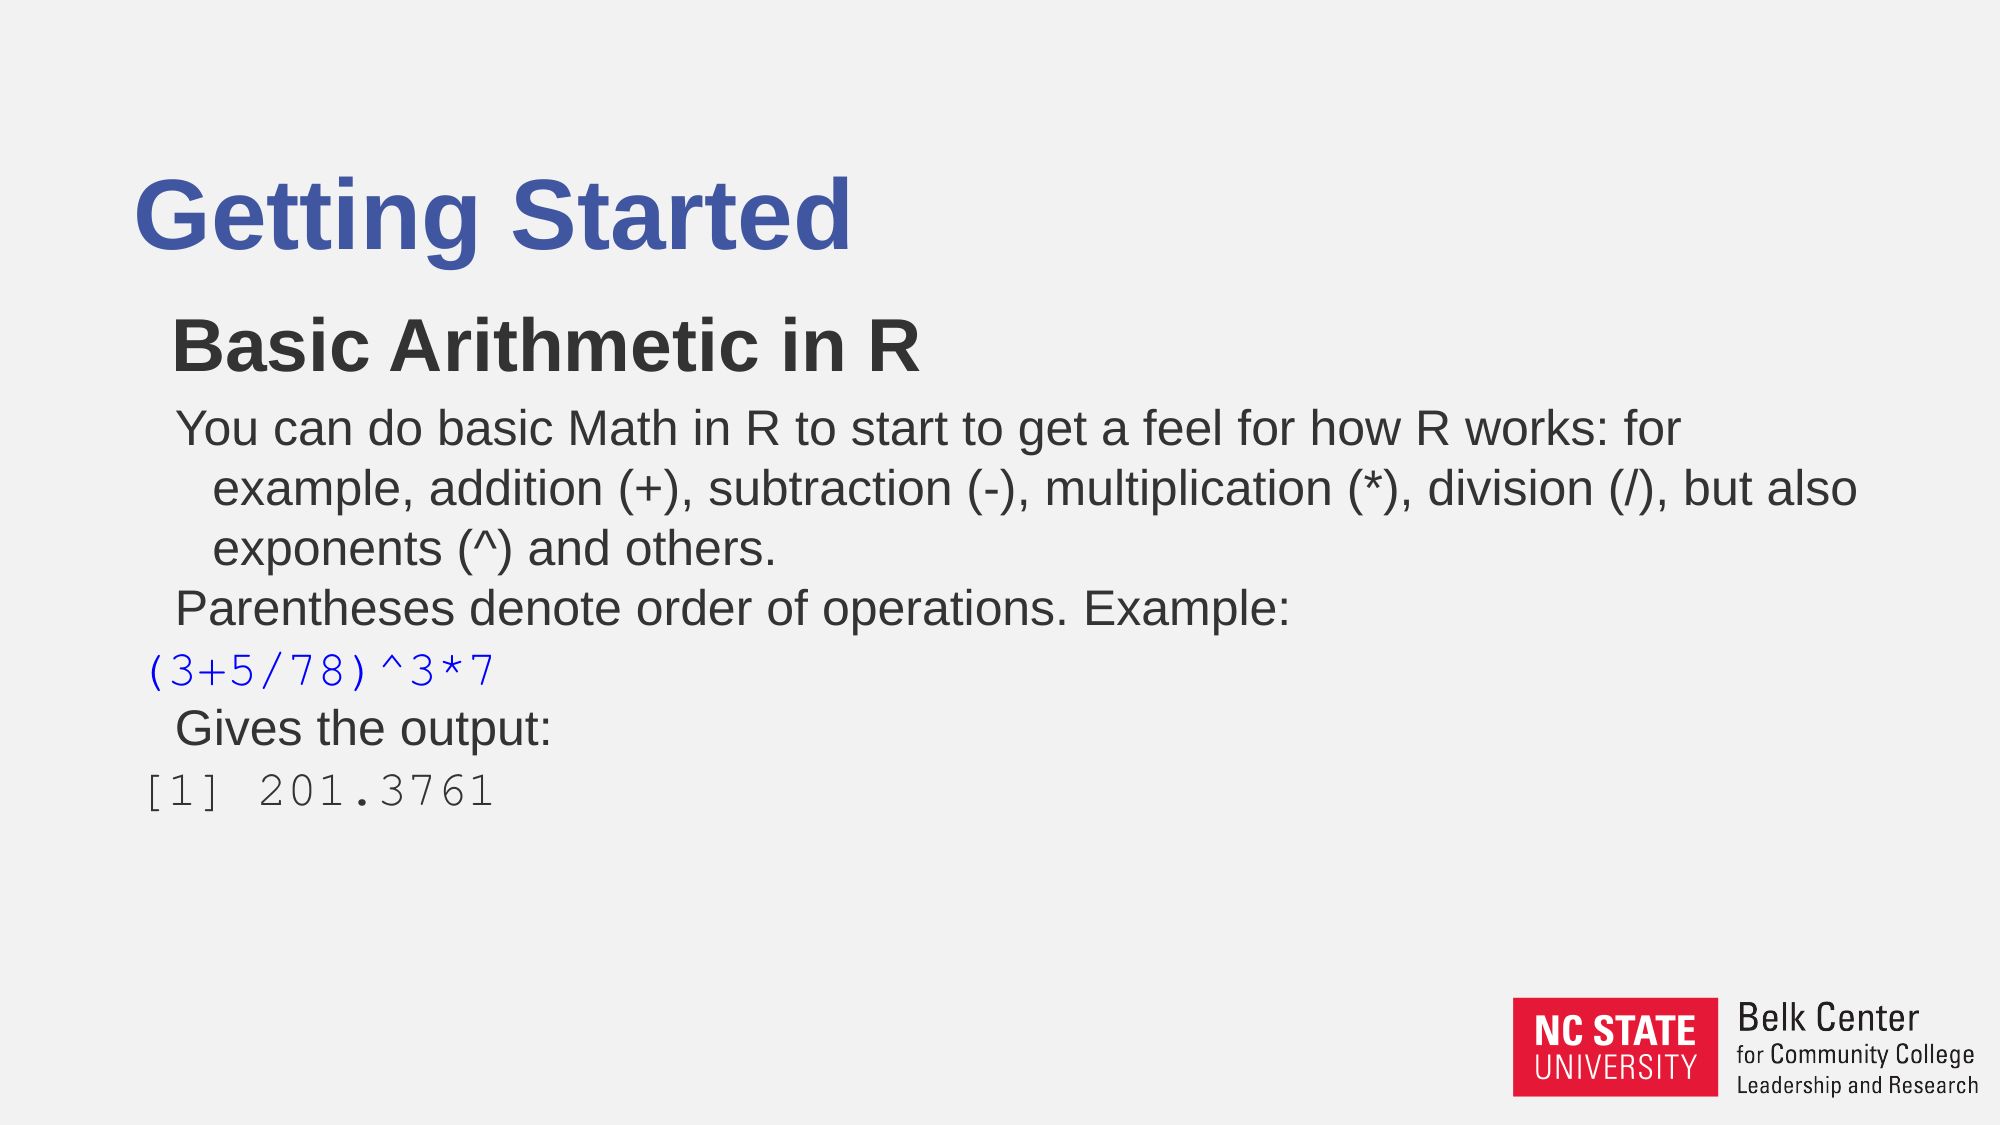

# Getting Started
Basic Arithmetic in R
You can do basic Math in R to start to get a feel for how R works: for example, addition (+), subtraction (-), multiplication (*), division (/), but also exponents (^) and others.
Parentheses denote order of operations. Example:
(3+5/78)^3*7
Gives the output:
[1] 201.3761